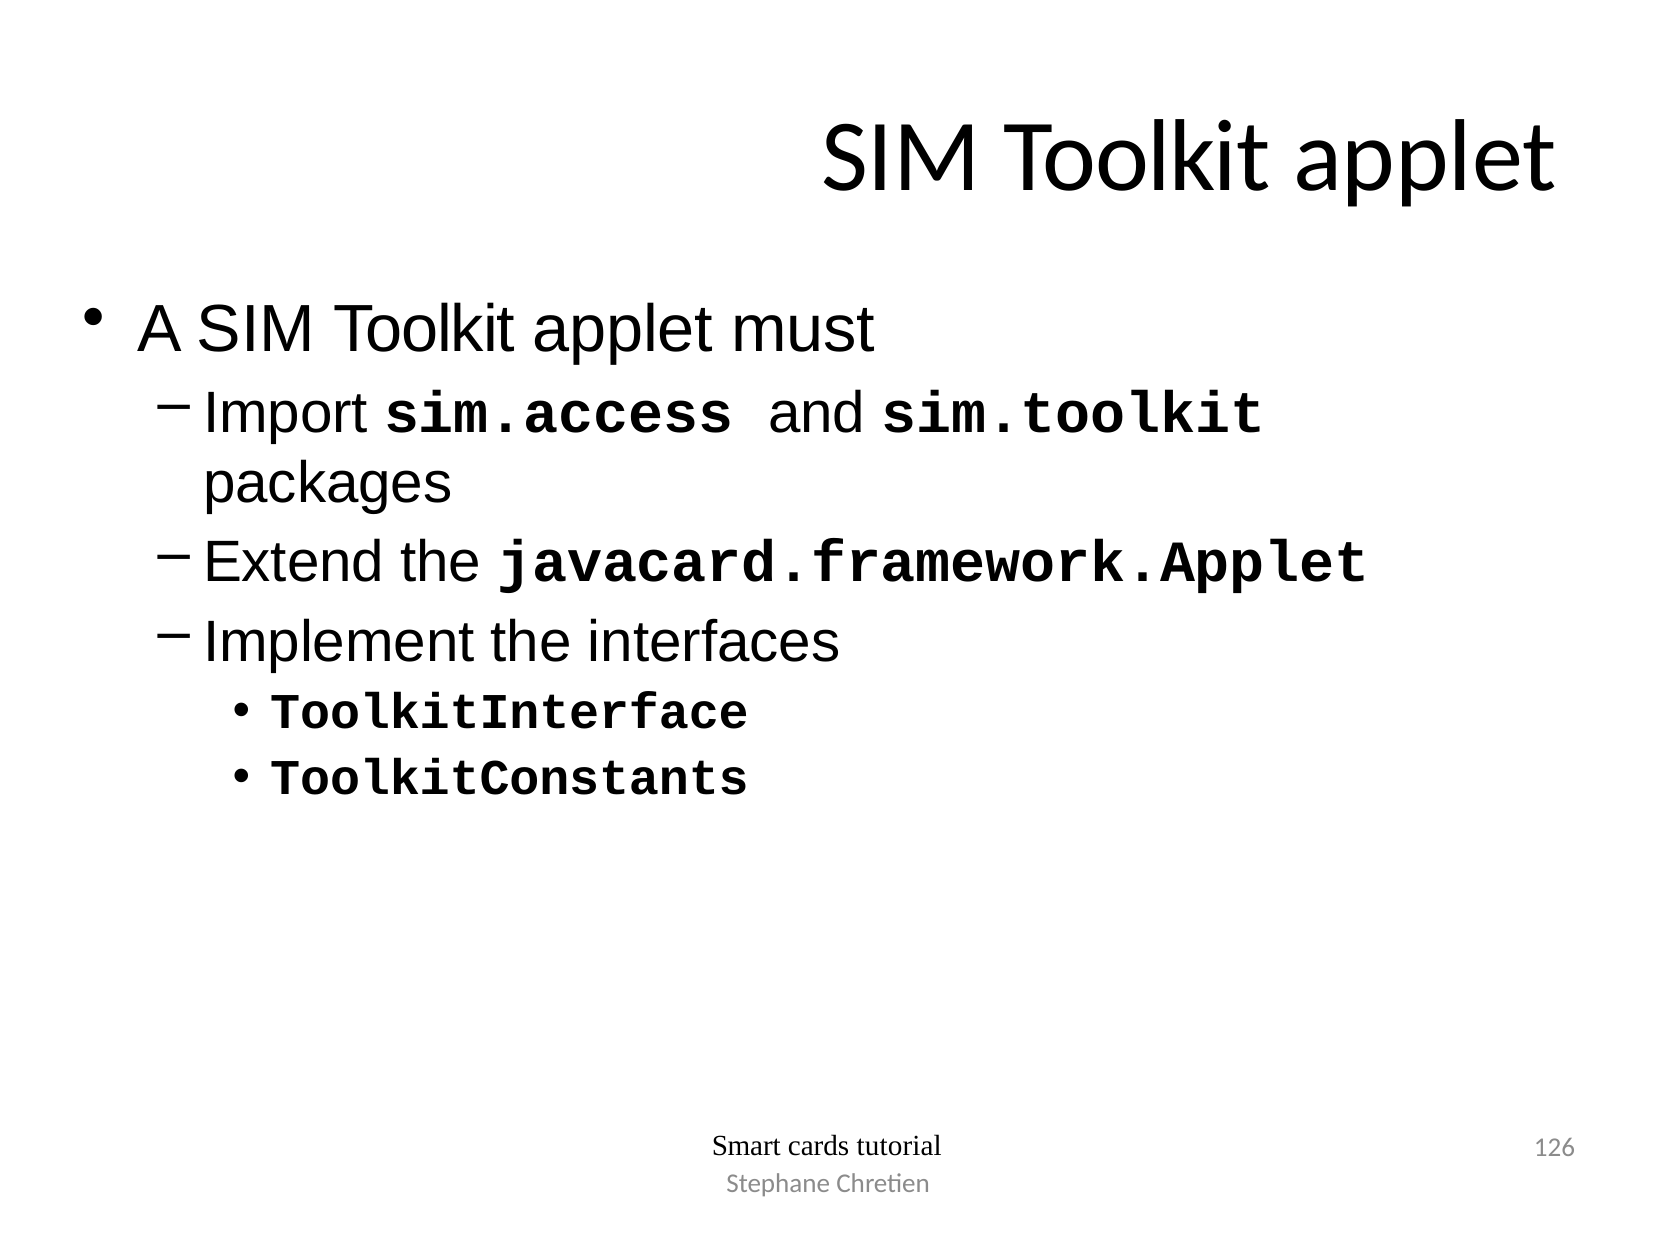

# SIM Toolkit applet
A SIM Toolkit applet must
Import sim.access and sim.toolkit packages
Extend the javacard.framework.Applet
Implement the interfaces
ToolkitInterface
ToolkitConstants
126
Smart cards tutorial
Stephane Chretien